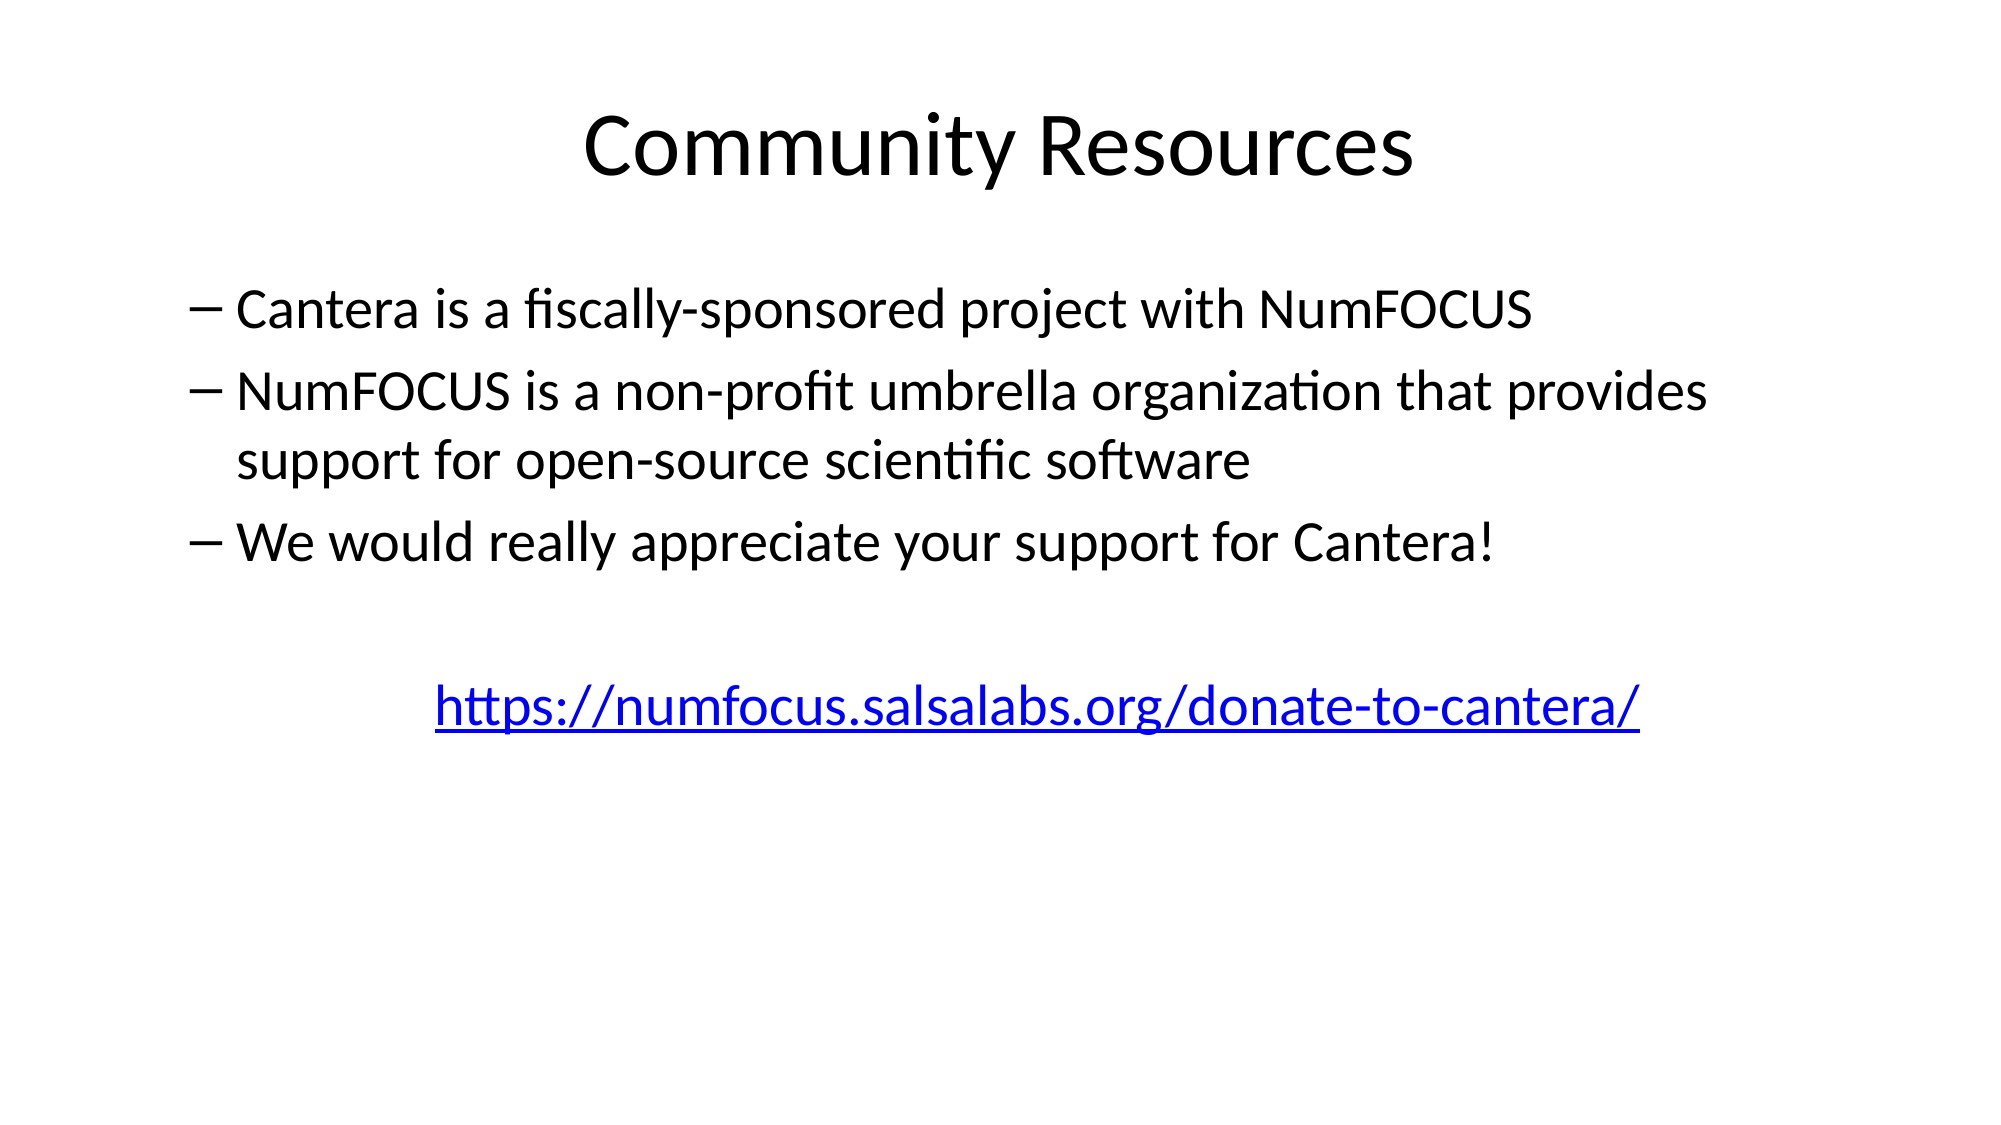

# Community Resources
Cantera is a fiscally-sponsored project with NumFOCUS
NumFOCUS is a non-profit umbrella organization that provides support for open-source scientific software
We would really appreciate your support for Cantera!

https://numfocus.salsalabs.org/donate-to-cantera/